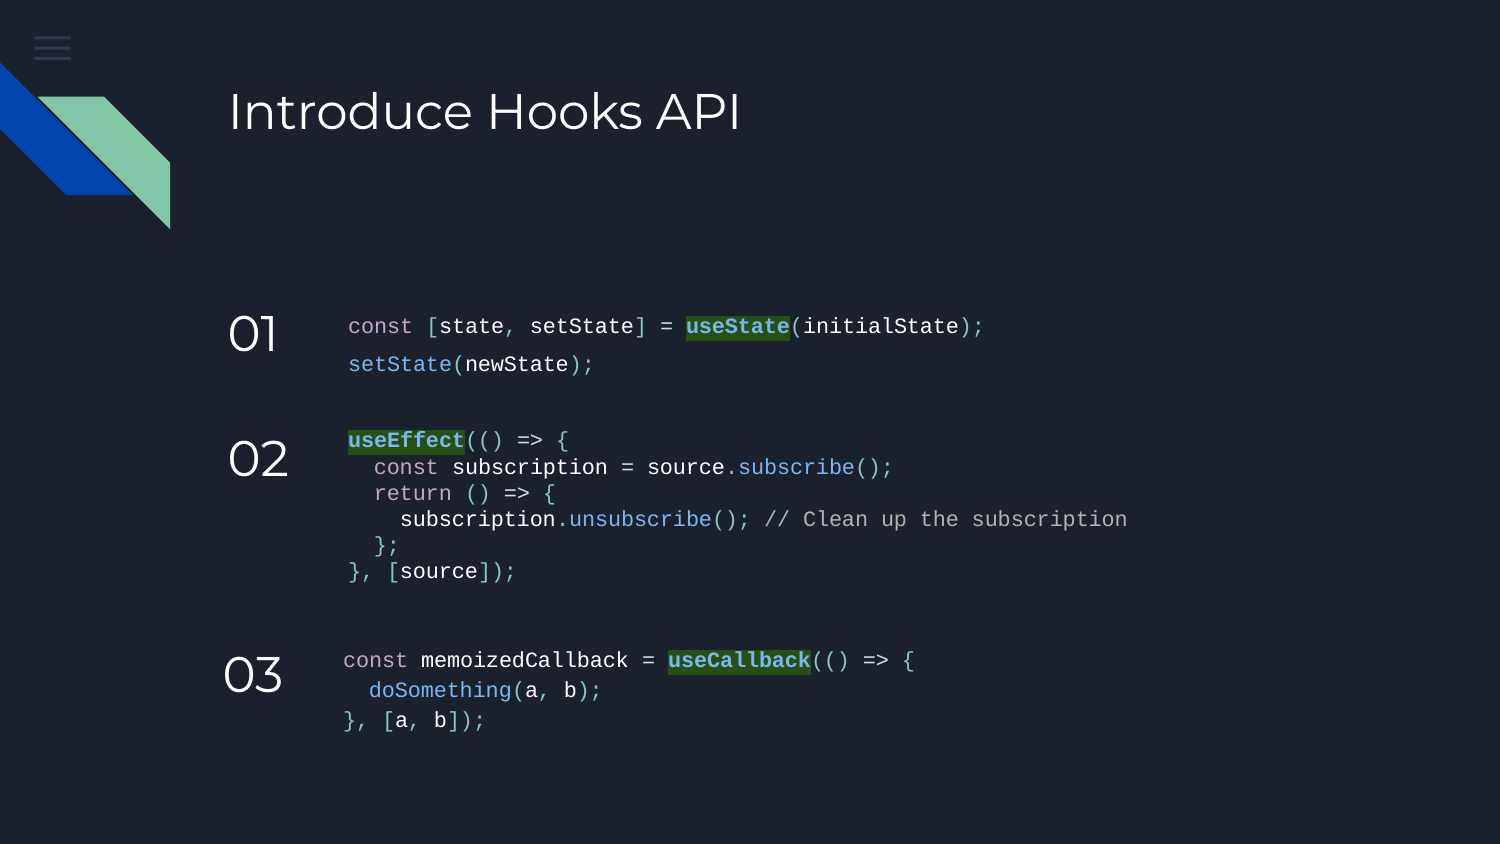

# Introduce Hooks API
01

const [state, setState] = useState(initialState);
setState(newState);
02

useEffect(() => {
  const subscription = source.subscribe();
  return () => {
    subscription.unsubscribe(); // Clean up the subscription
  };
}, [source]);

03
const memoizedCallback = useCallback(() => {
  doSomething(a, b);
}, [a, b]);